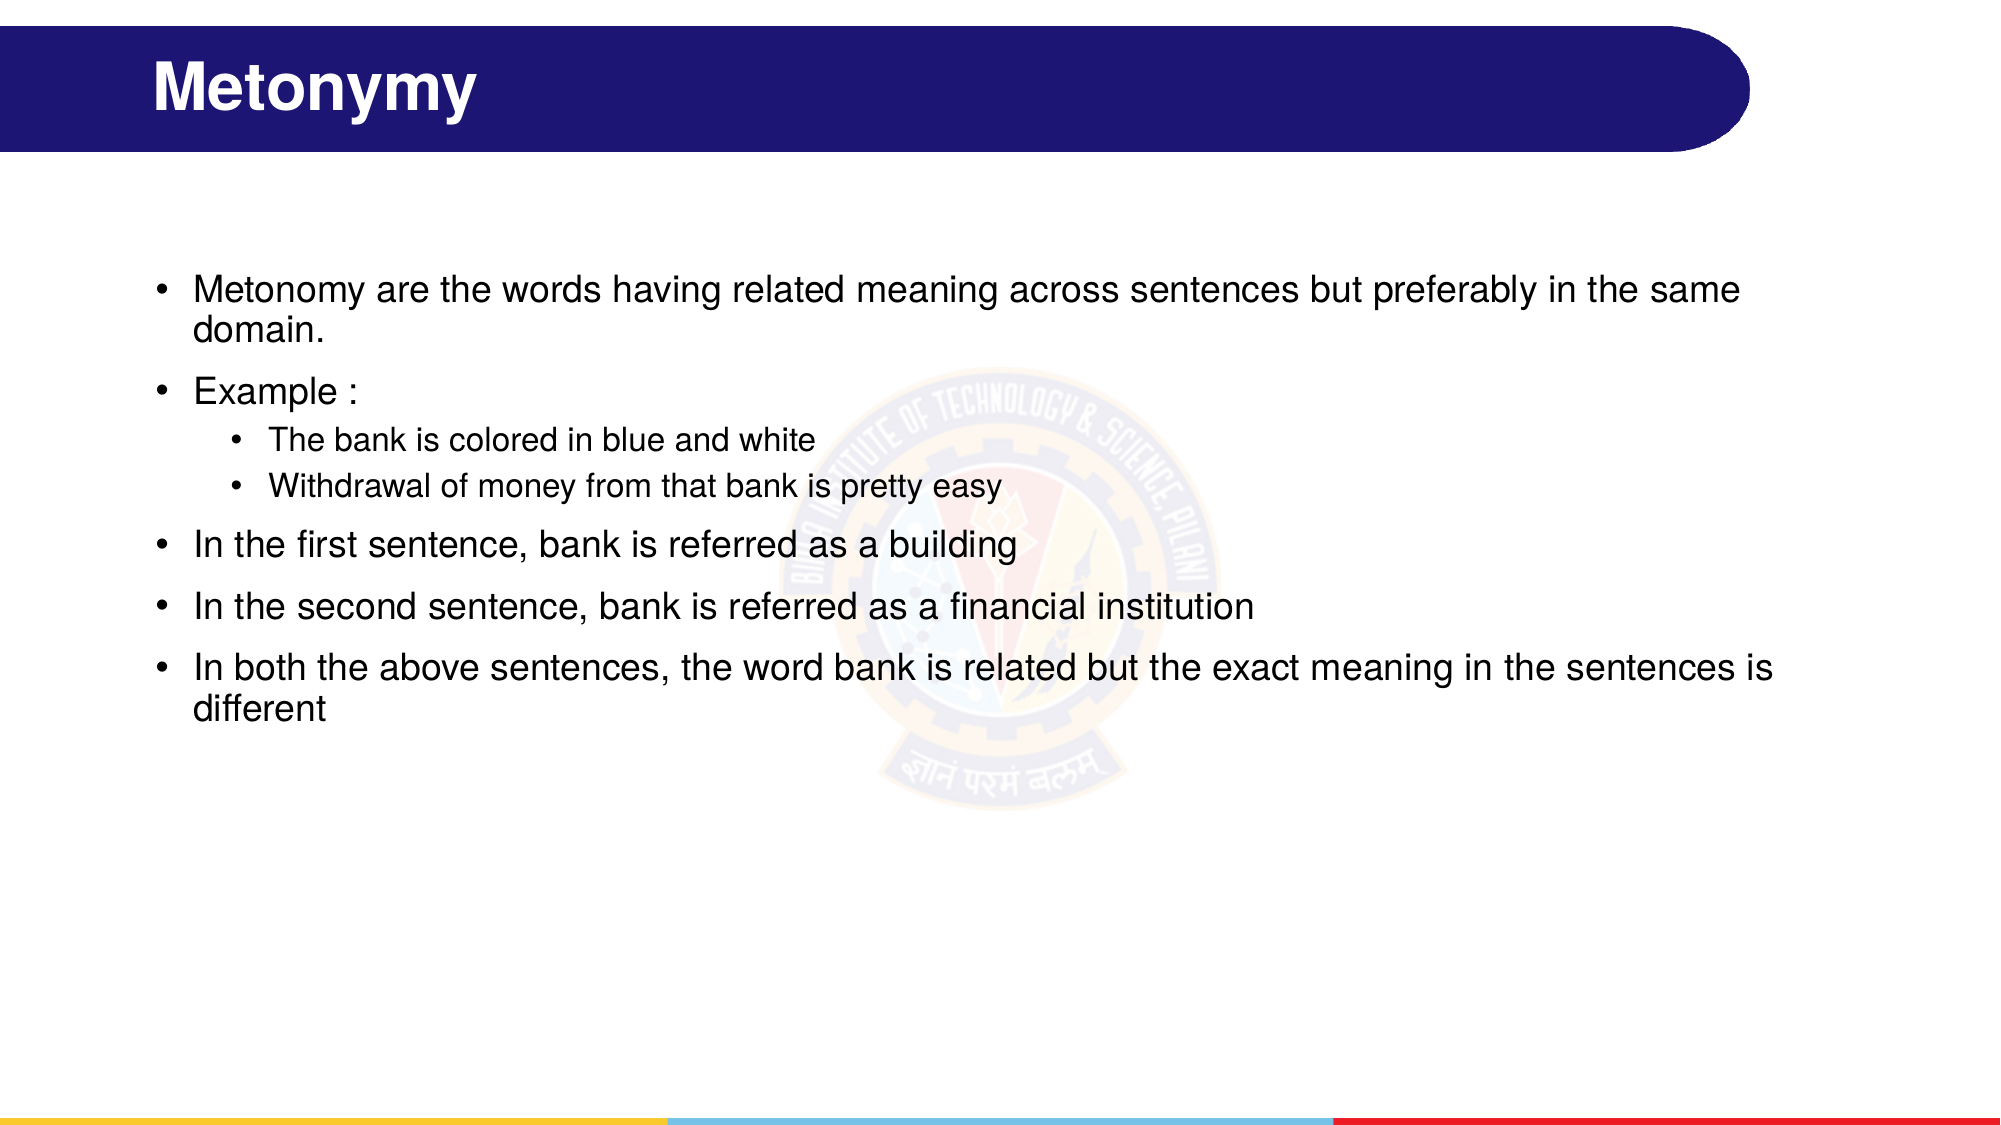

# Metonymy

Metonomy are the words having related meaning across sentences but preferably in the same domain.
Example :
The bank is colored in blue and white
Withdrawal of money from that bank is pretty easy
In the first sentence, bank is referred as a building
In the second sentence, bank is referred as a financial institution
In both the above sentences, the word bank is related but the exact meaning in the sentences is different